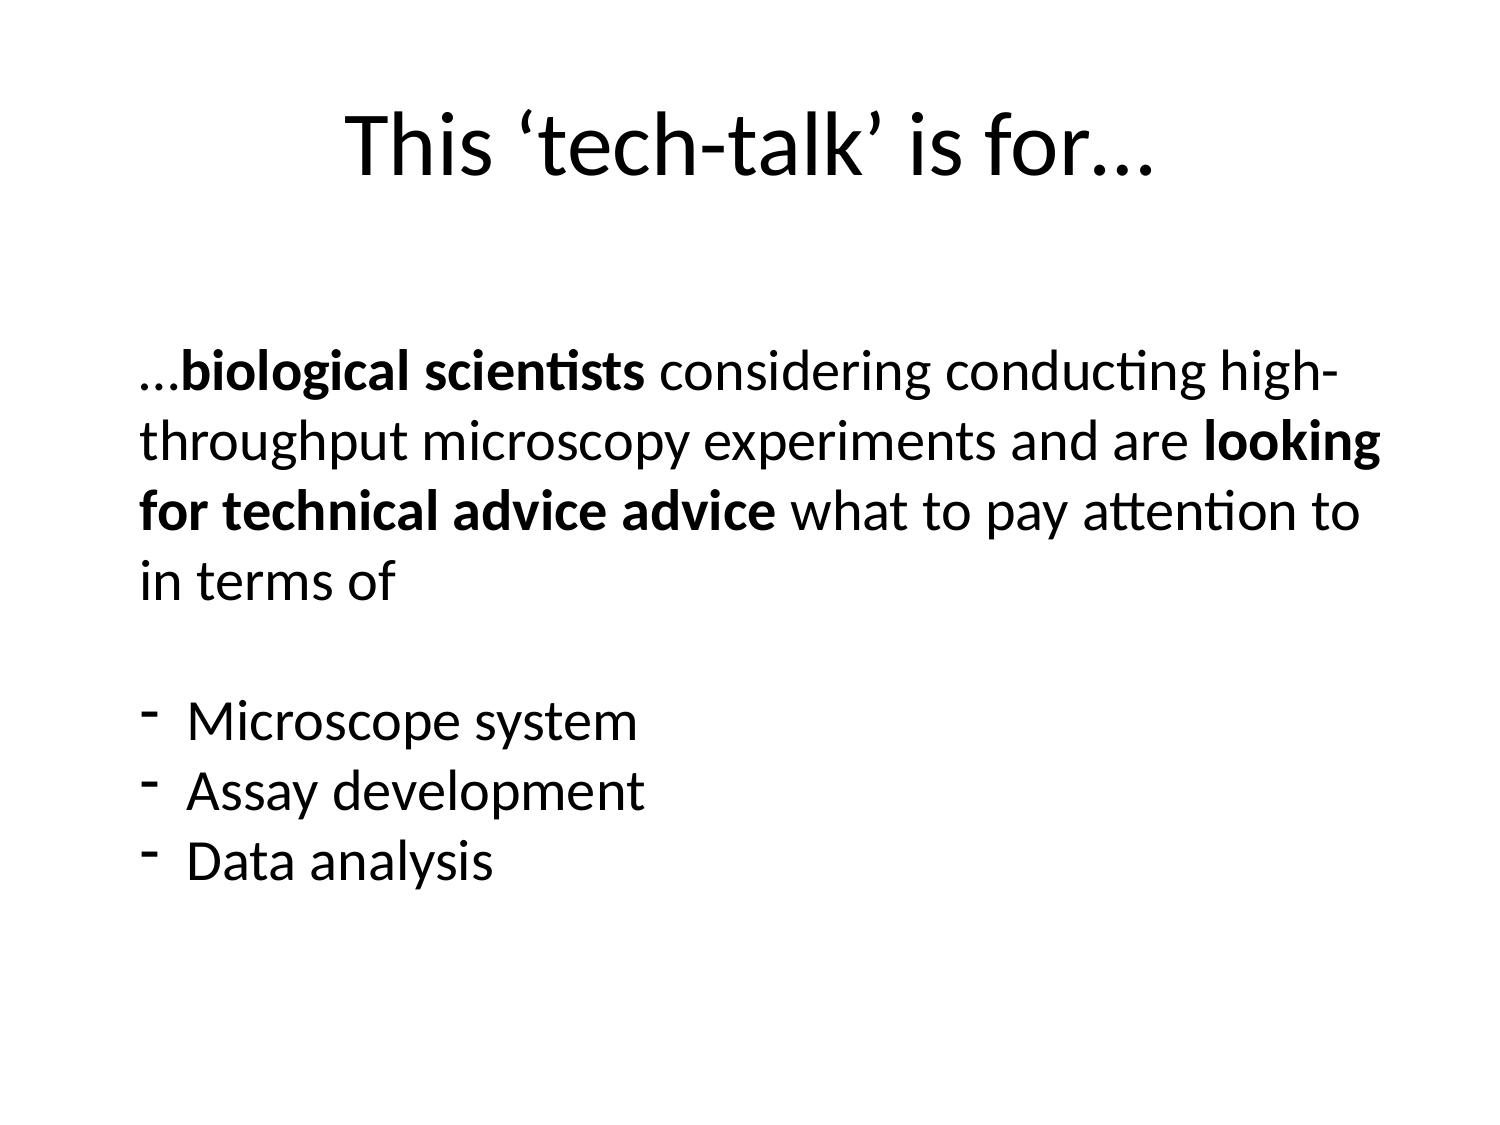

# This ‘tech-talk’ is for…
…biological scientists considering conducting high-throughput microscopy experiments and are looking for technical advice advice what to pay attention to in terms of

Microscope system
Assay development
Data analysis